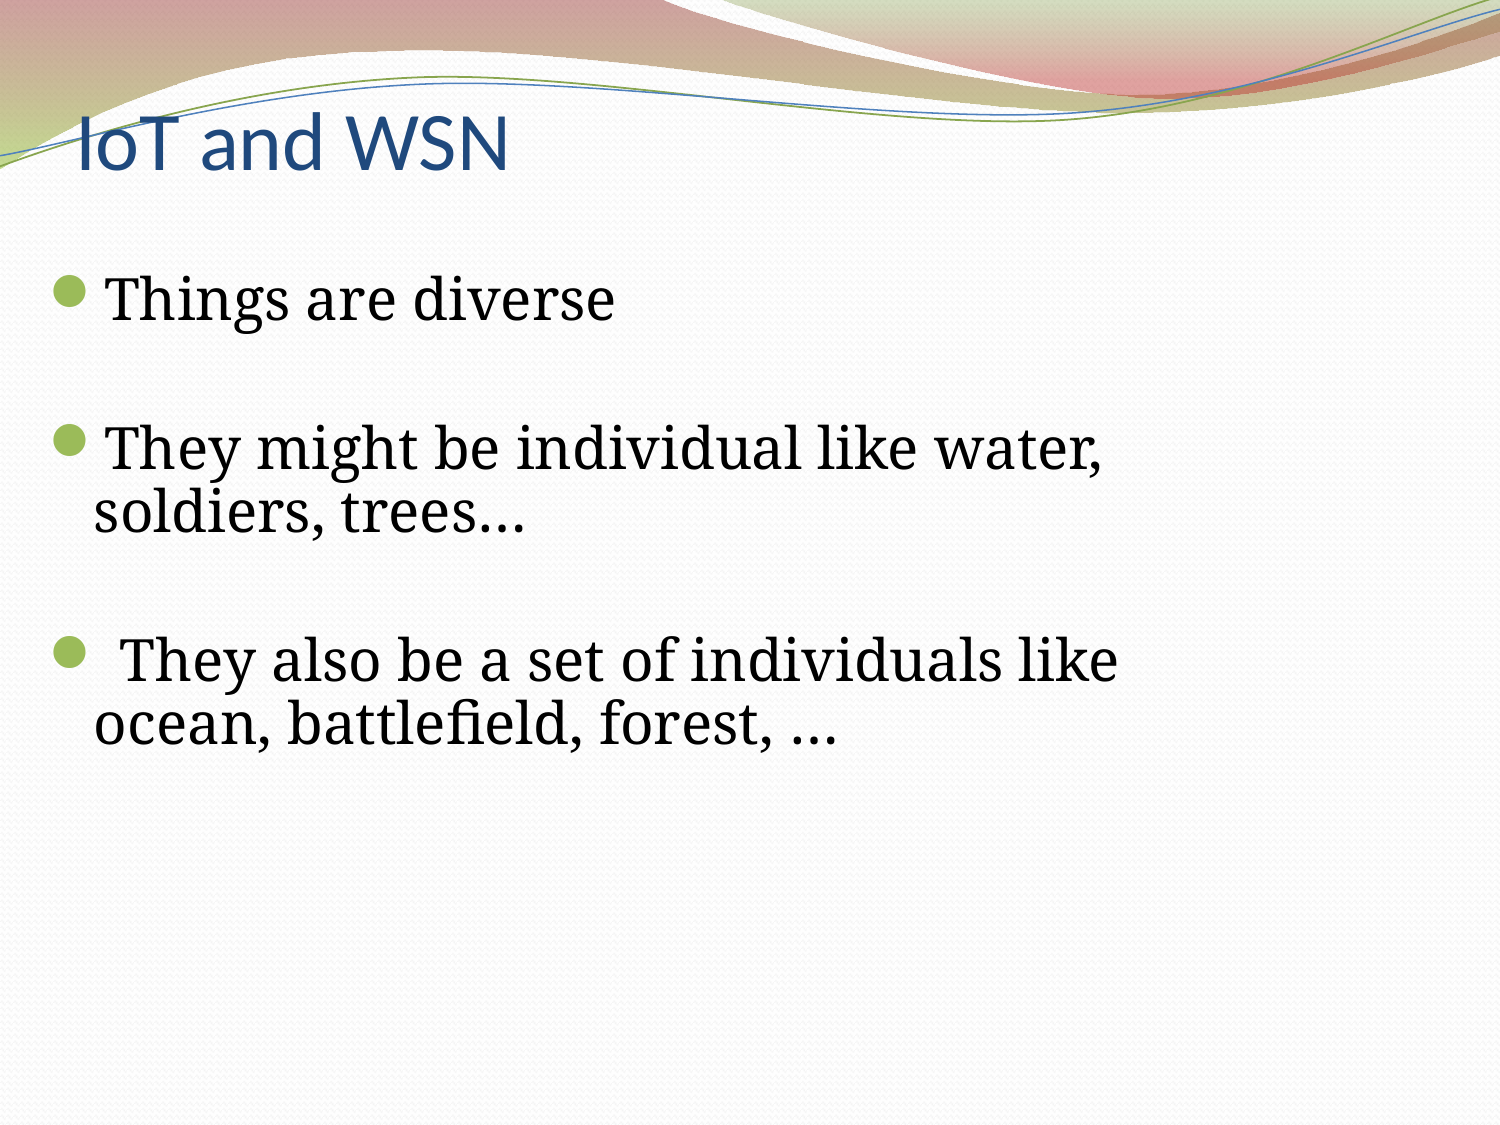

# IoT and WSN
Things are diverse

They might be individual like water, soldiers, trees…

 They also be a set of individuals like ocean, battlefield, forest, …